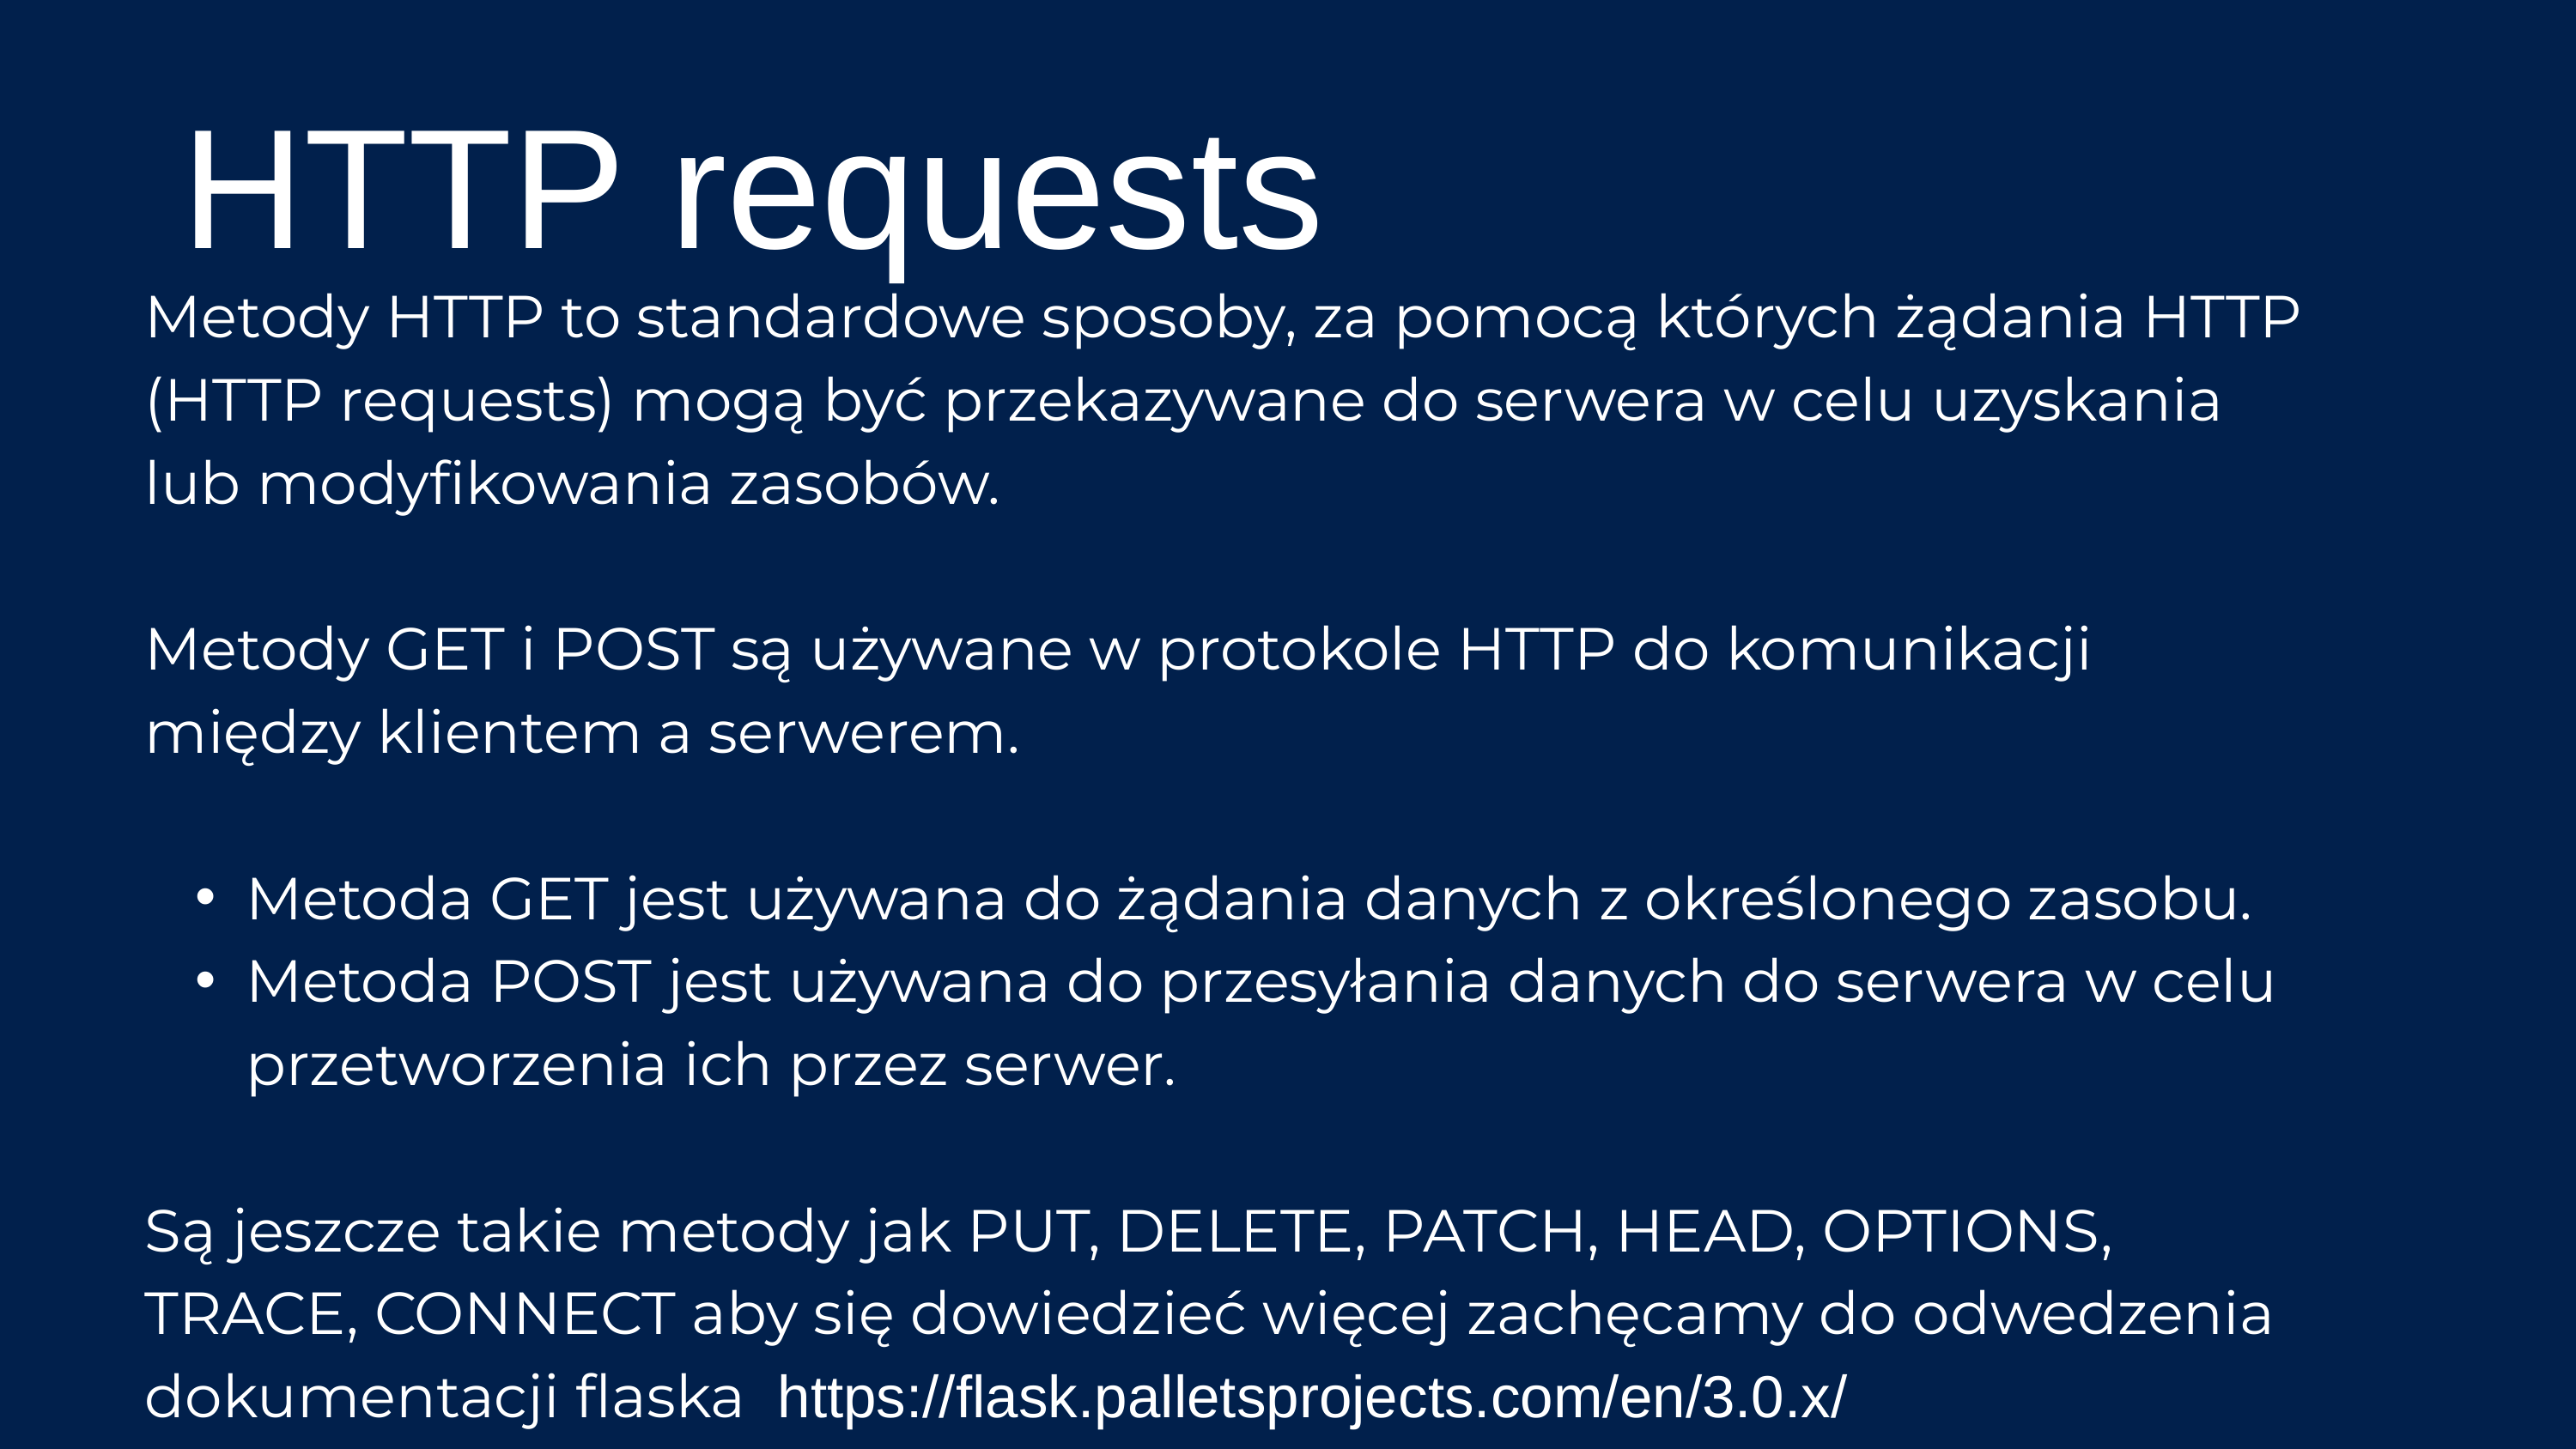

HTTP requests
Metody HTTP to standardowe sposoby, za pomocą których żądania HTTP (HTTP requests) mogą być przekazywane do serwera w celu uzyskania lub modyfikowania zasobów.

Metody GET i POST są używane w protokole HTTP do komunikacji między klientem a serwerem.

Metoda GET jest używana do żądania danych z określonego zasobu.
Metoda POST jest używana do przesyłania danych do serwera w celu przetworzenia ich przez serwer.

Są jeszcze takie metody jak PUT, DELETE, PATCH, HEAD, OPTIONS, TRACE, CONNECT aby się dowiedzieć więcej zachęcamy do odwedzenia dokumentacji flaska  https://flask.palletsprojects.com/en/3.0.x/